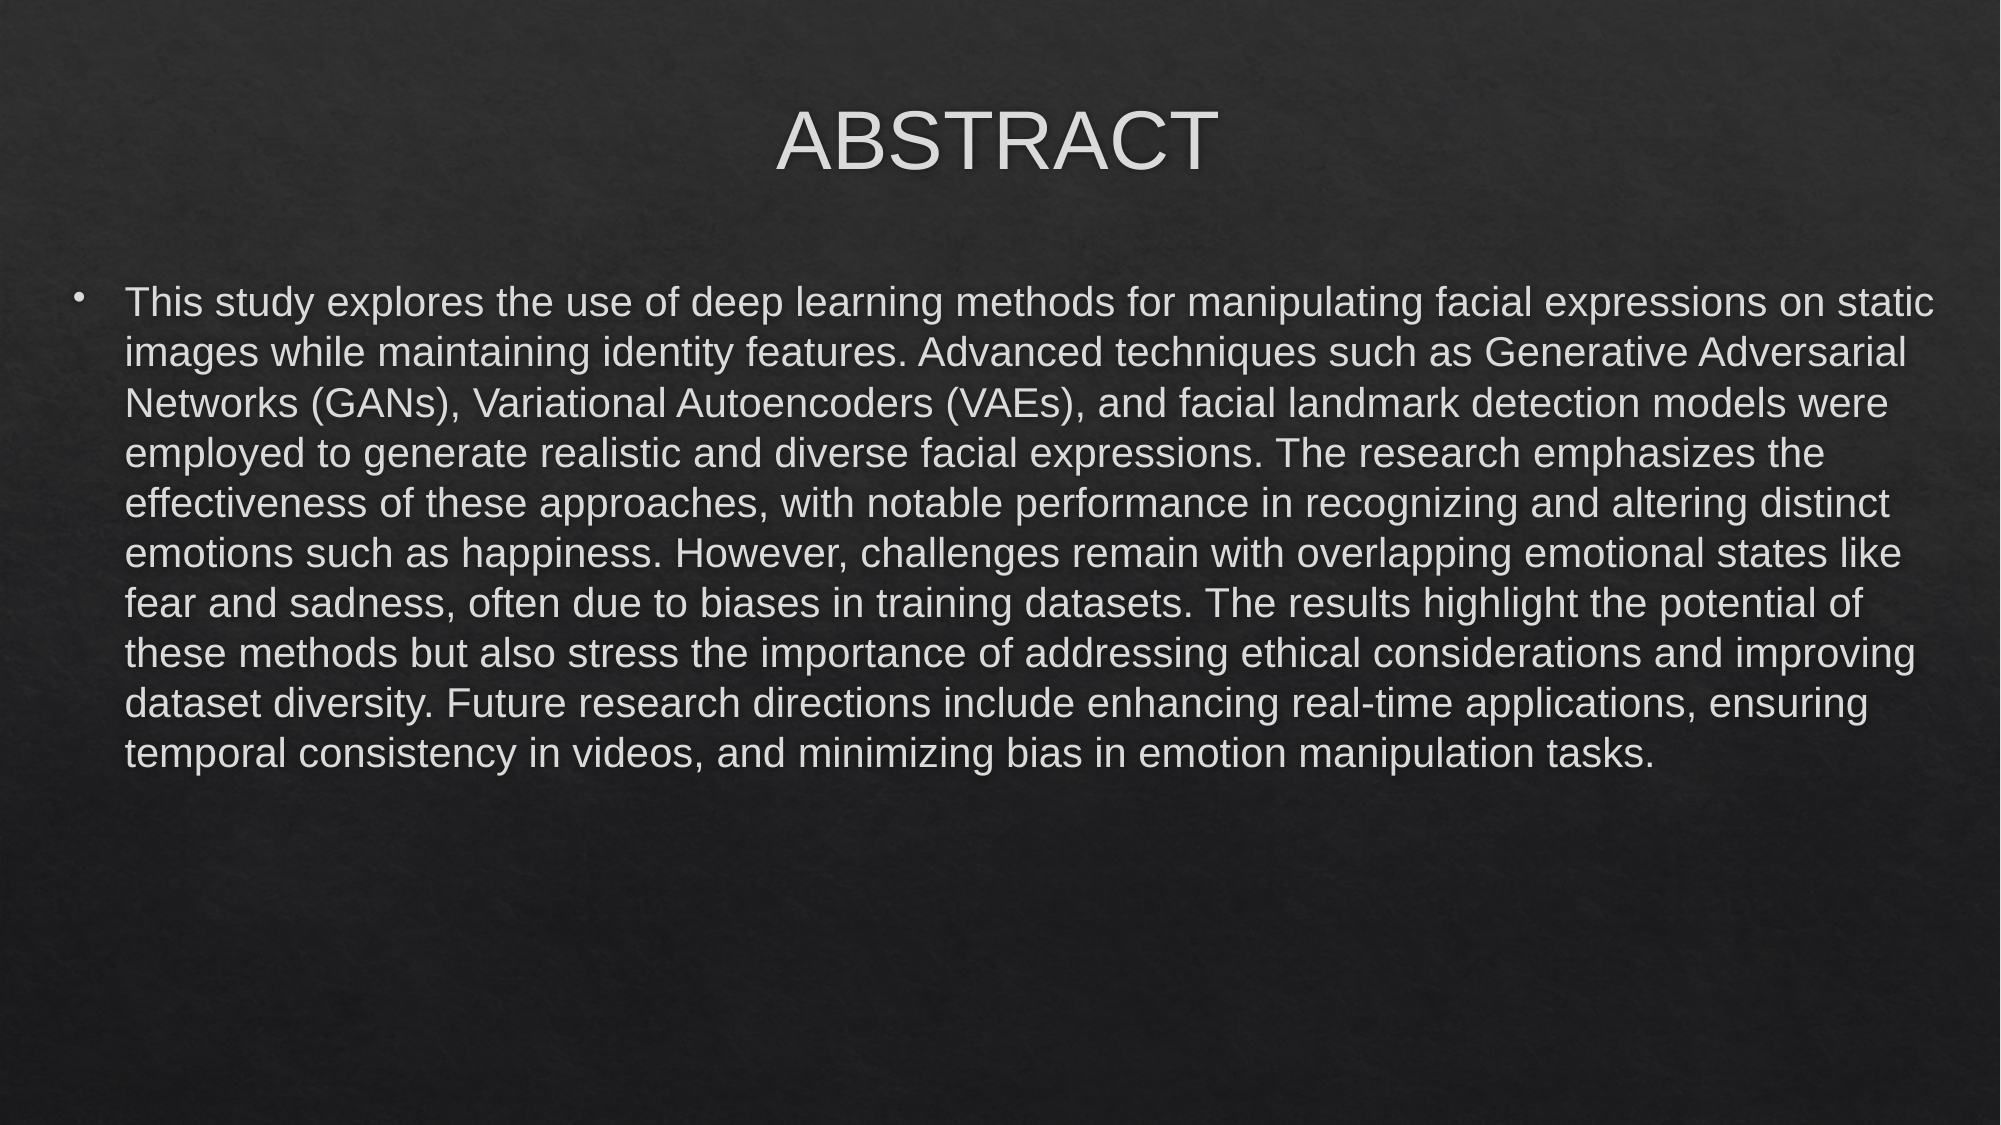

# ABSTRACT
This study explores the use of deep learning methods for manipulating facial expressions on static images while maintaining identity features. Advanced techniques such as Generative Adversarial Networks (GANs), Variational Autoencoders (VAEs), and facial landmark detection models were employed to generate realistic and diverse facial expressions. The research emphasizes the effectiveness of these approaches, with notable performance in recognizing and altering distinct emotions such as happiness. However, challenges remain with overlapping emotional states like fear and sadness, often due to biases in training datasets. The results highlight the potential of these methods but also stress the importance of addressing ethical considerations and improving dataset diversity. Future research directions include enhancing real-time applications, ensuring temporal consistency in videos, and minimizing bias in emotion manipulation tasks.